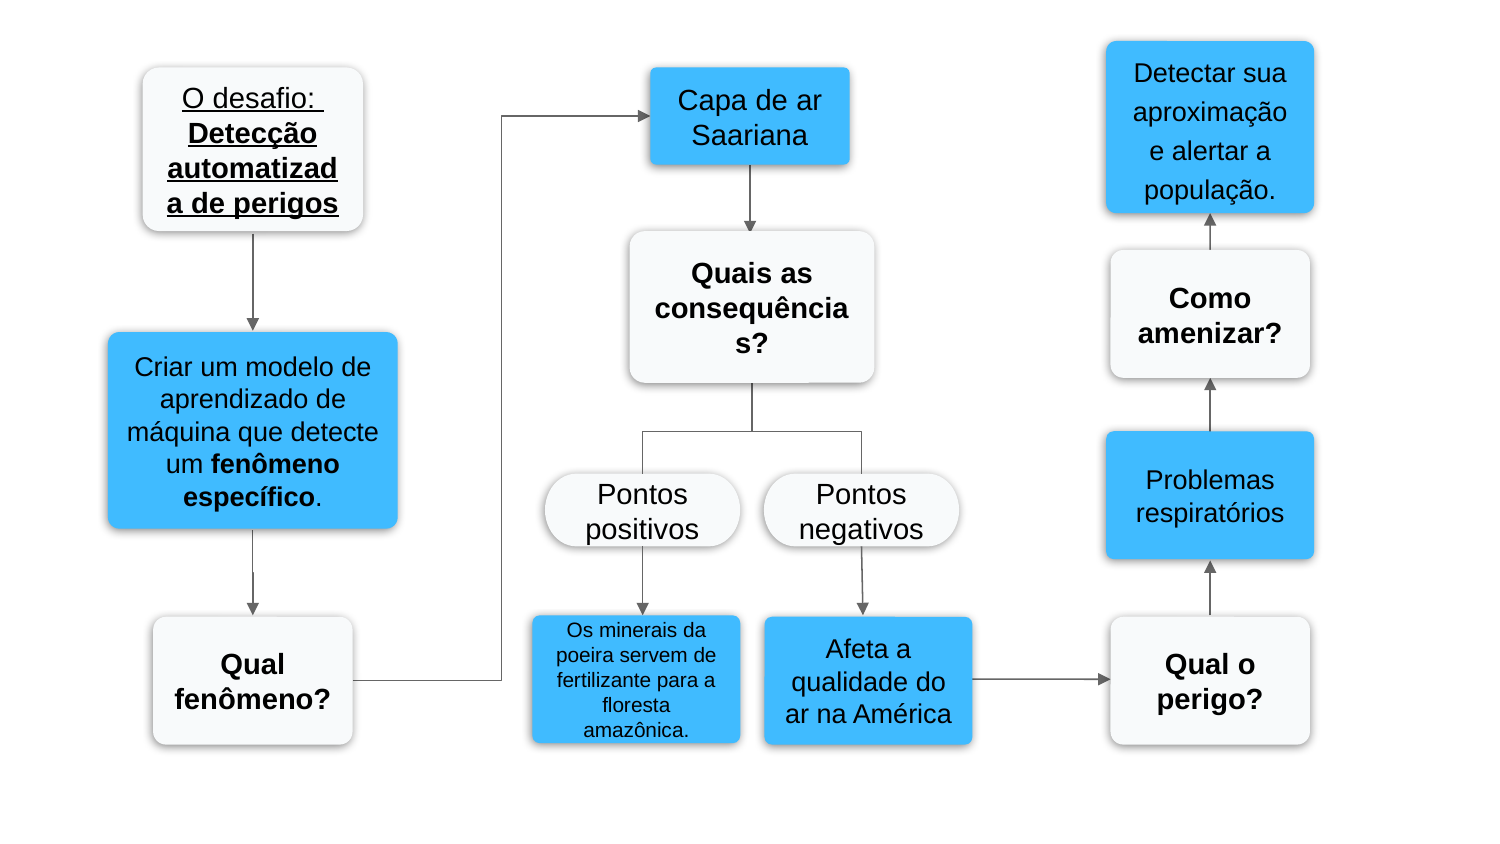

Detectar sua aproximação e alertar a população.
O desafio:
Detecção automatizada de perigos
Capa de ar Saariana
Quais as consequências?
Como amenizar?
Criar um modelo de aprendizado de máquina que detecte um fenômeno específico.
Pontos positivos
Pontos negativos
Problemas respiratórios
Os minerais da poeira servem de fertilizante para a floresta amazônica.
Qual fenômeno?
Afeta a qualidade do ar na América
Qual o perigo?